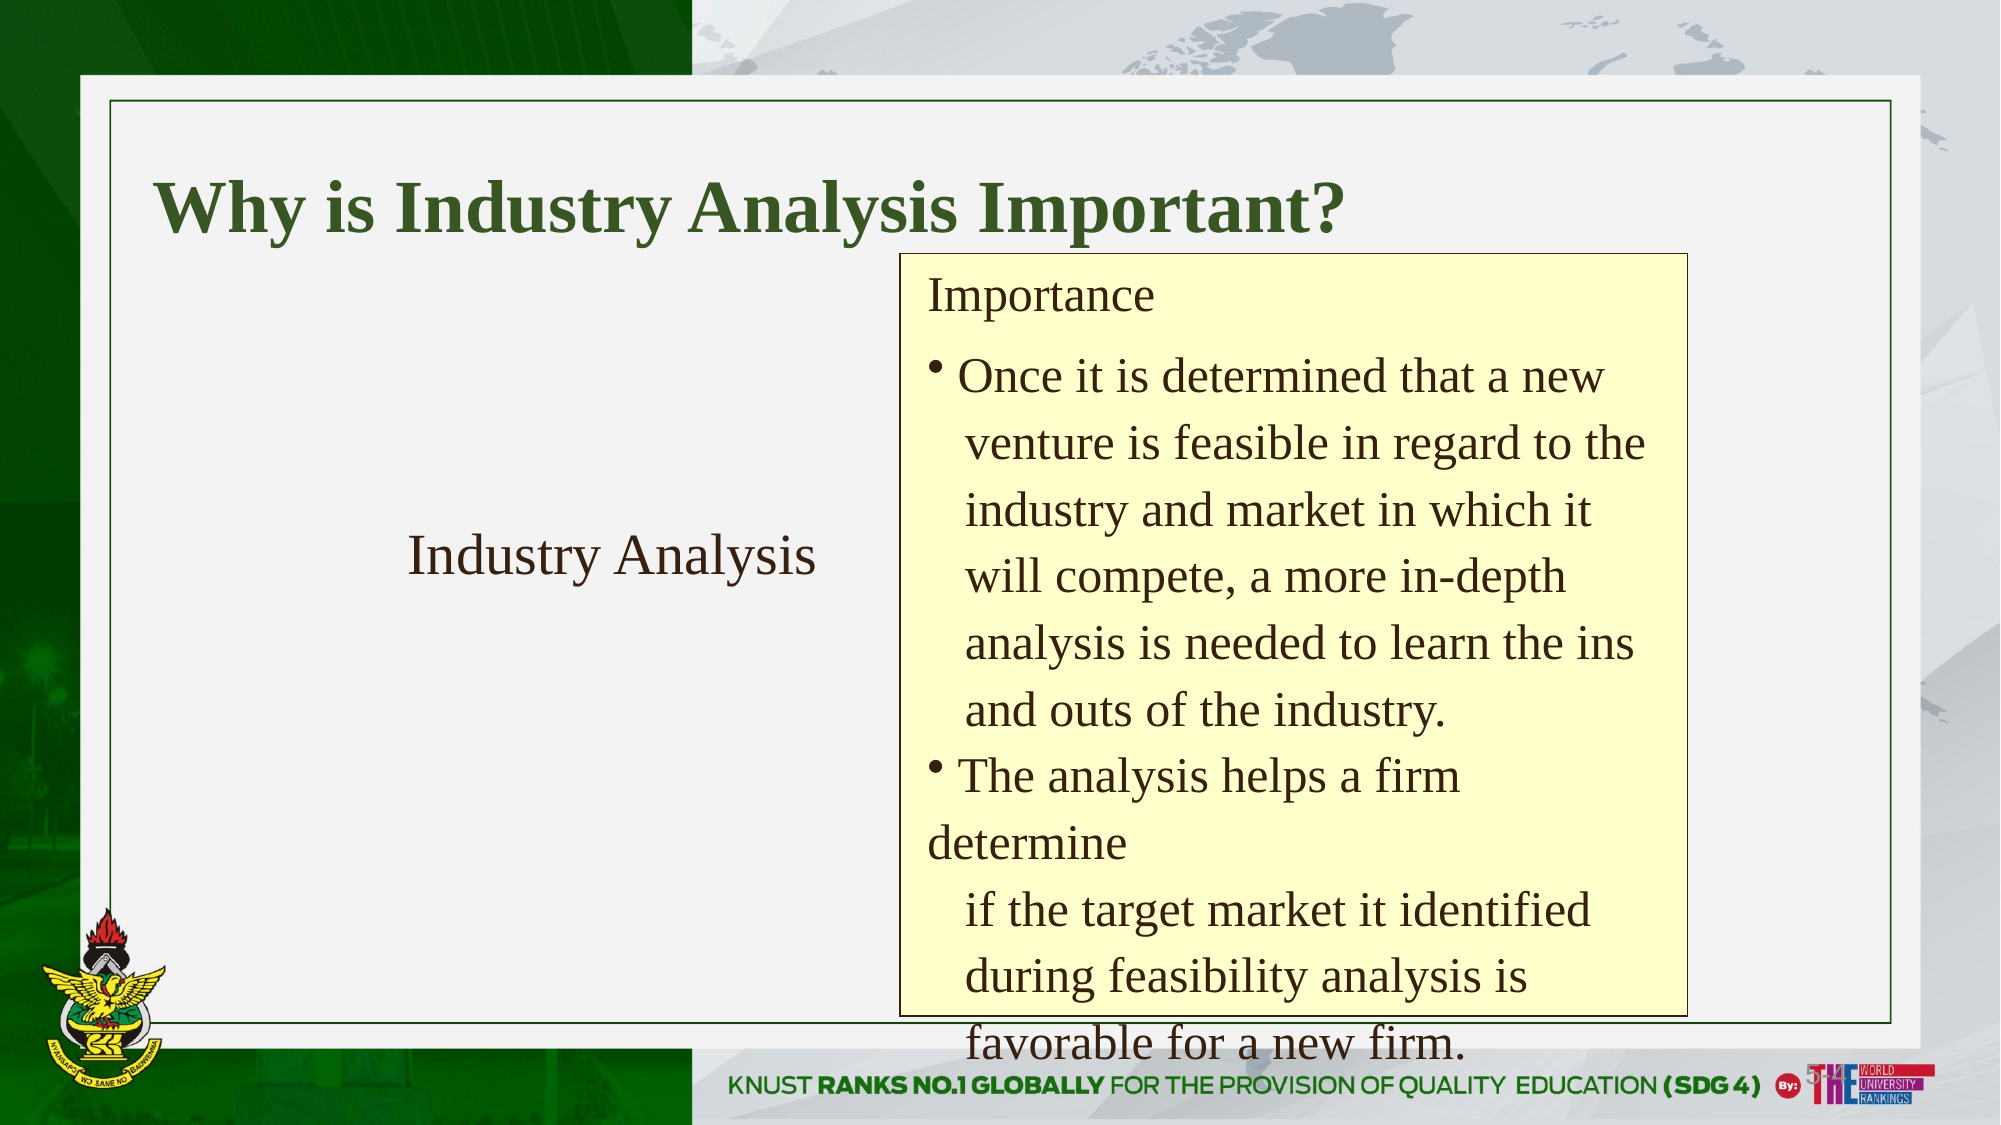

# Why is Industry Analysis Important?

Importance
 Once it is determined that a new
   venture is feasible in regard to the
   industry and market in which it
   will compete, a more in-depth
   analysis is needed to learn the ins
   and outs of the industry.
 The analysis helps a firm determine
   if the target market it identified
   during feasibility analysis is
   favorable for a new firm.
Industry Analysis
5-4